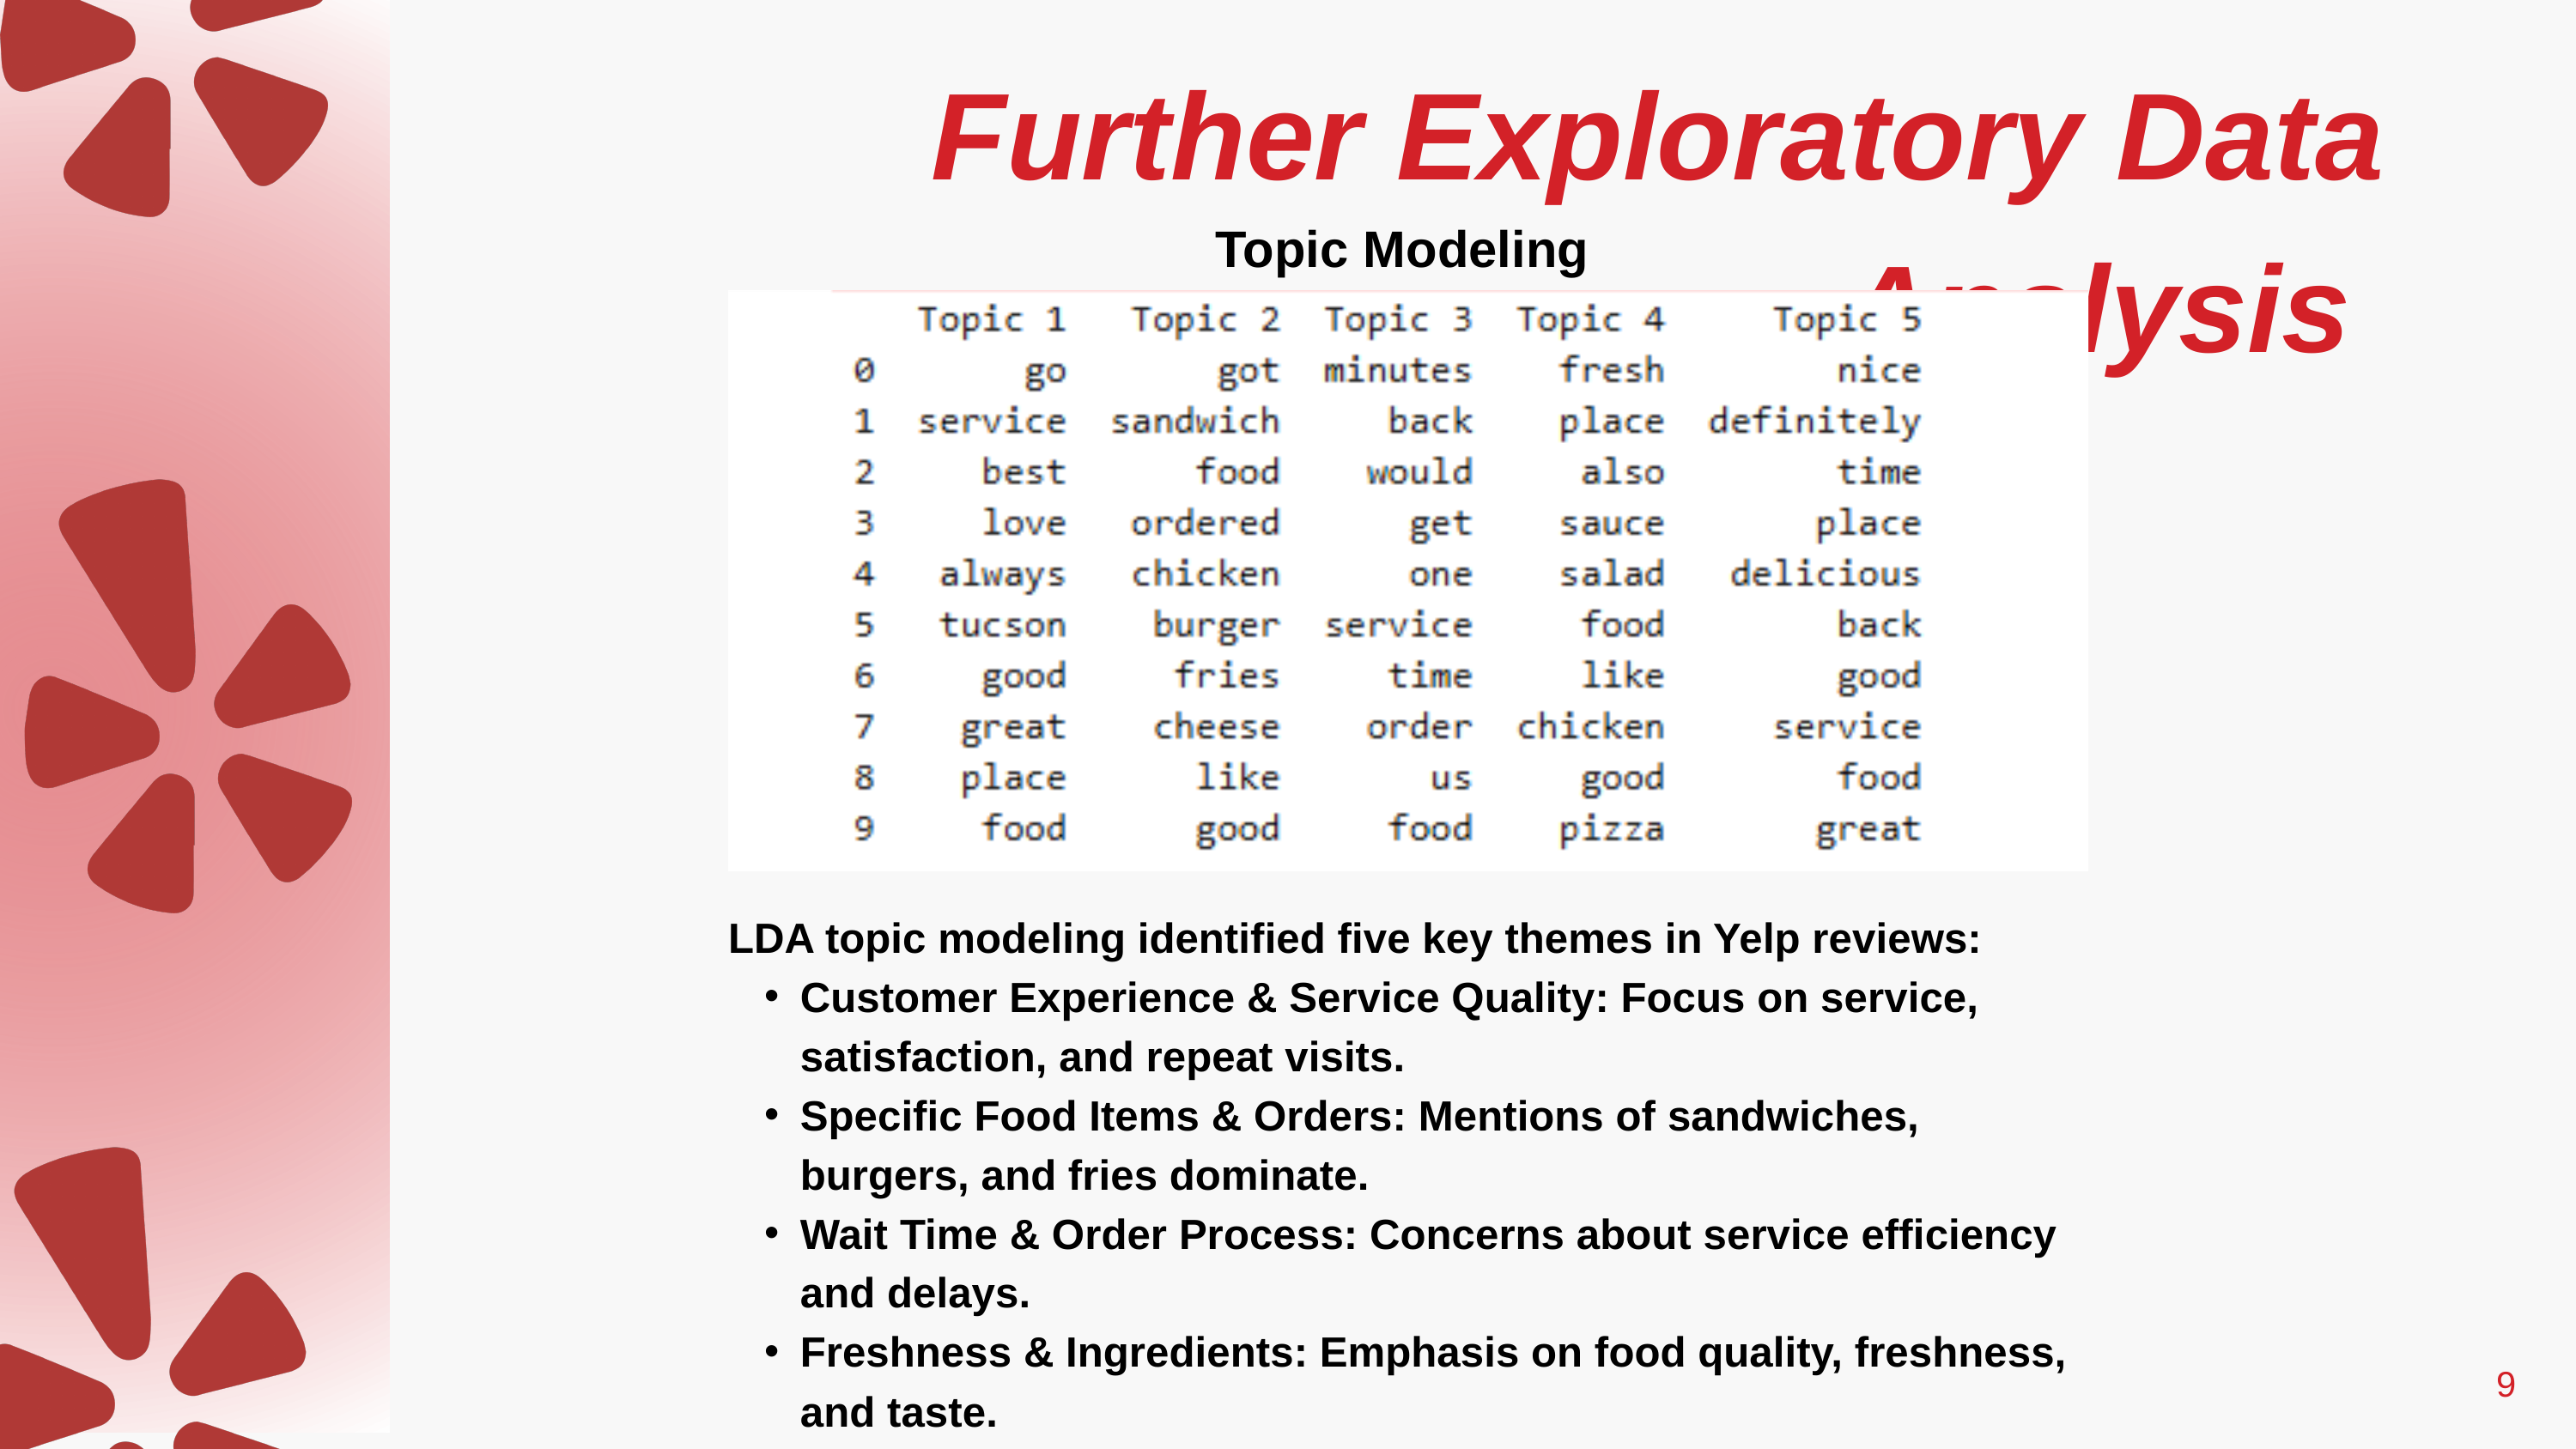

Further Exploratory Data Analysis
Topic Modeling

LDA topic modeling identified five key themes in Yelp reviews:
Customer Experience & Service Quality: Focus on service, satisfaction, and repeat visits.
Specific Food Items & Orders: Mentions of sandwiches, burgers, and fries dominate.
Wait Time & Order Process: Concerns about service efficiency and delays.
Freshness & Ingredients: Emphasis on food quality, freshness, and taste.
Overall Restaurant Recommendation: Positive feedback and repeat visit intentions.

9